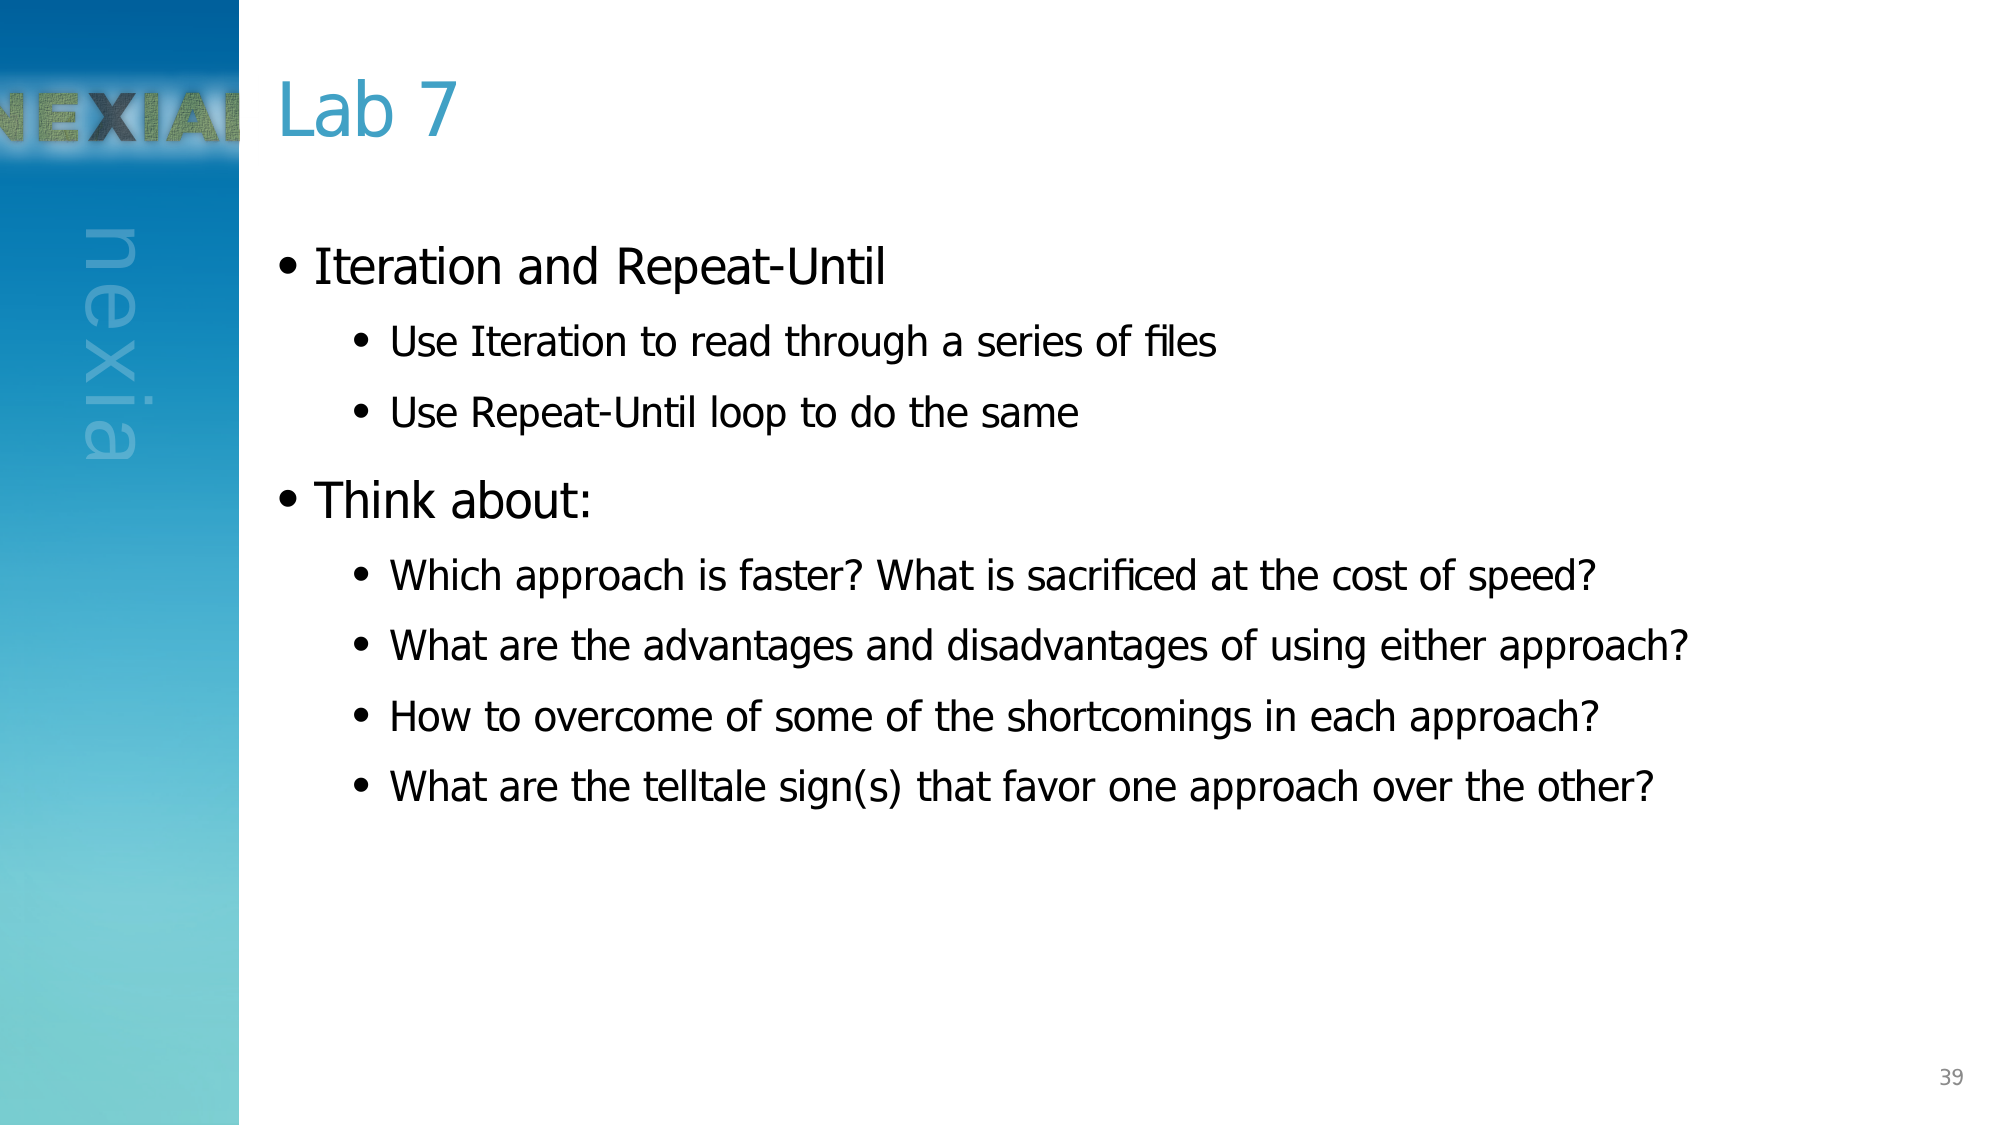

# Lab 7
Iteration and Repeat-Until
Use Iteration to read through a series of files
Use Repeat-Until loop to do the same
Think about:
Which approach is faster? What is sacrificed at the cost of speed?
What are the advantages and disadvantages of using either approach?
How to overcome of some of the shortcomings in each approach?
What are the telltale sign(s) that favor one approach over the other?
39